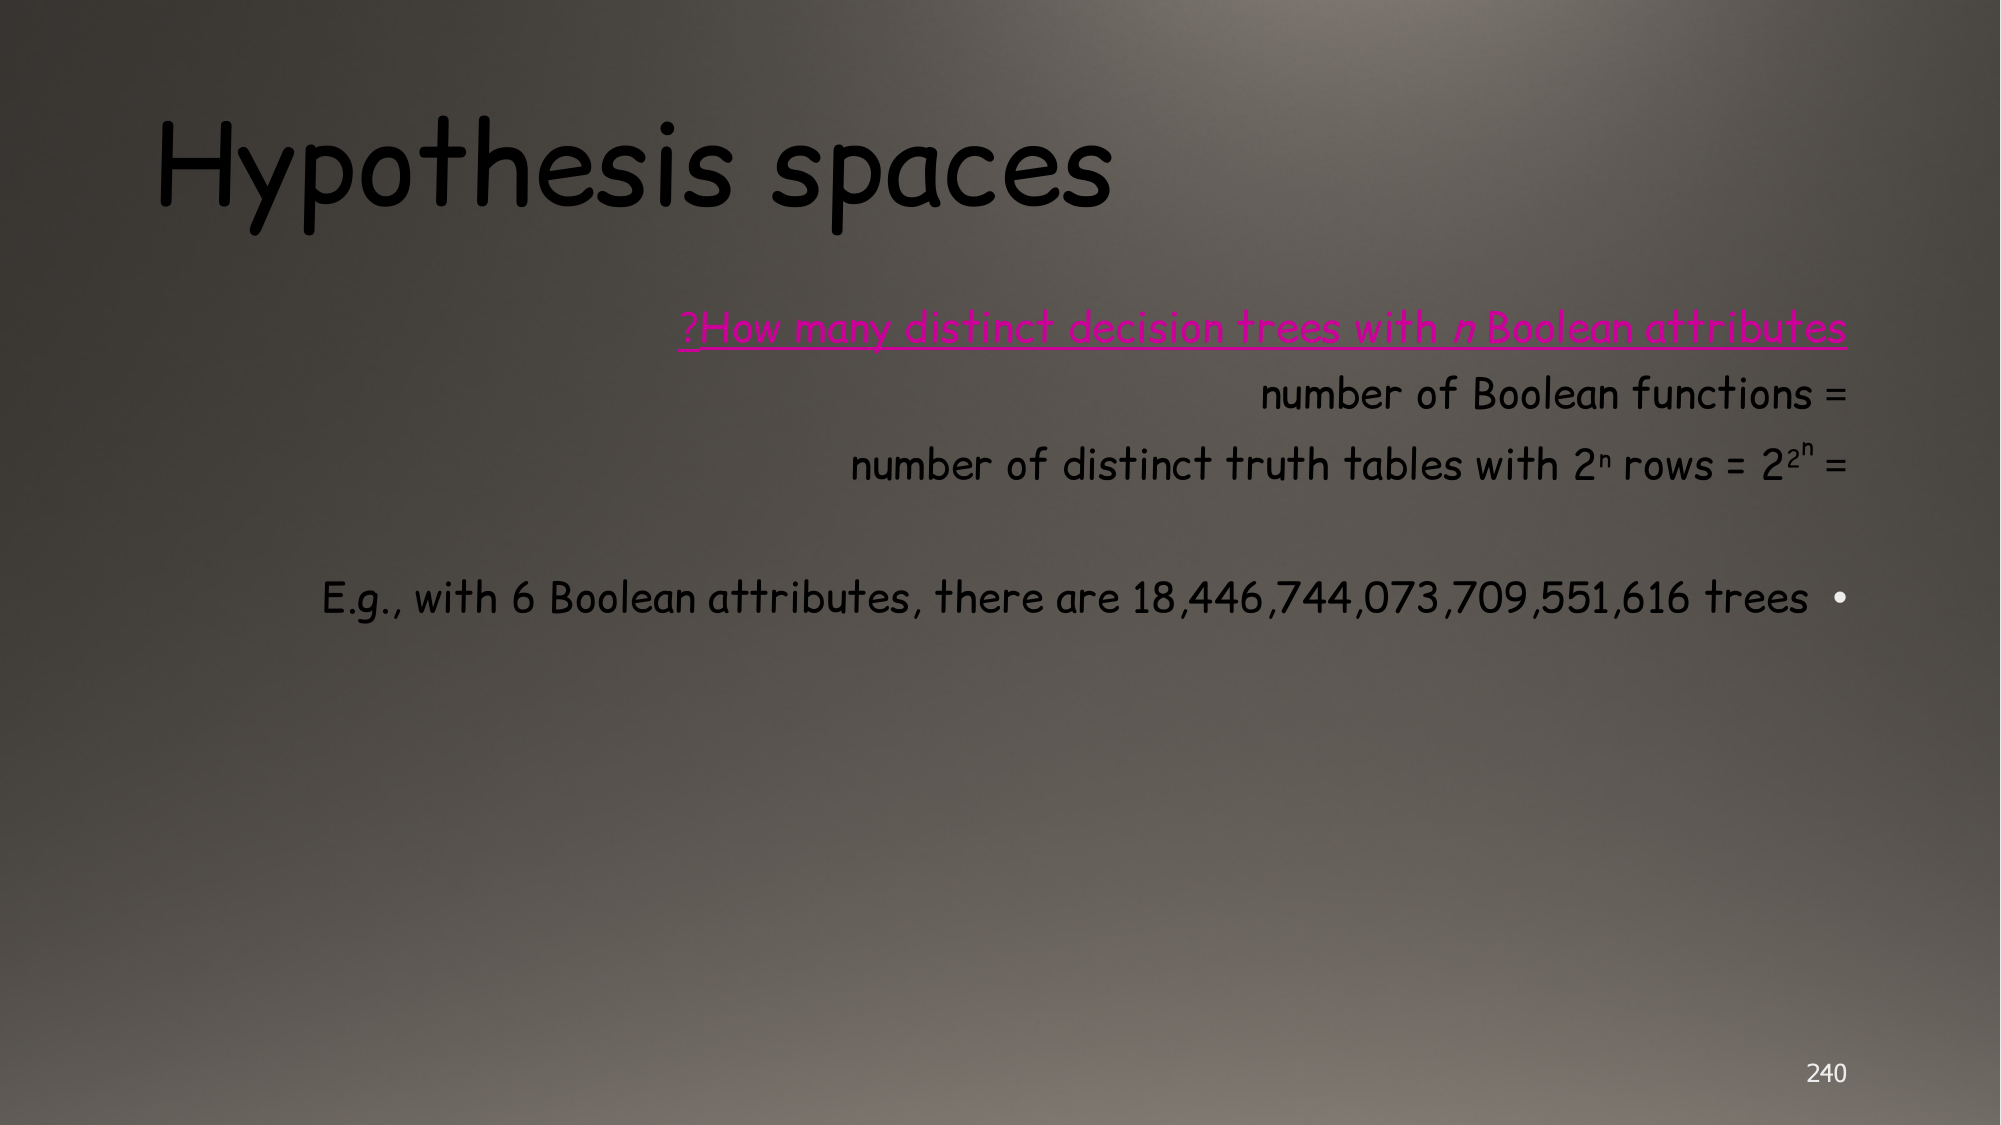

240
# Hypothesis spaces
How many distinct decision trees with n Boolean attributes?
= number of Boolean functions
= number of distinct truth tables with 2n rows = 22n

E.g., with 6 Boolean attributes, there are 18,446,744,073,709,551,616 trees